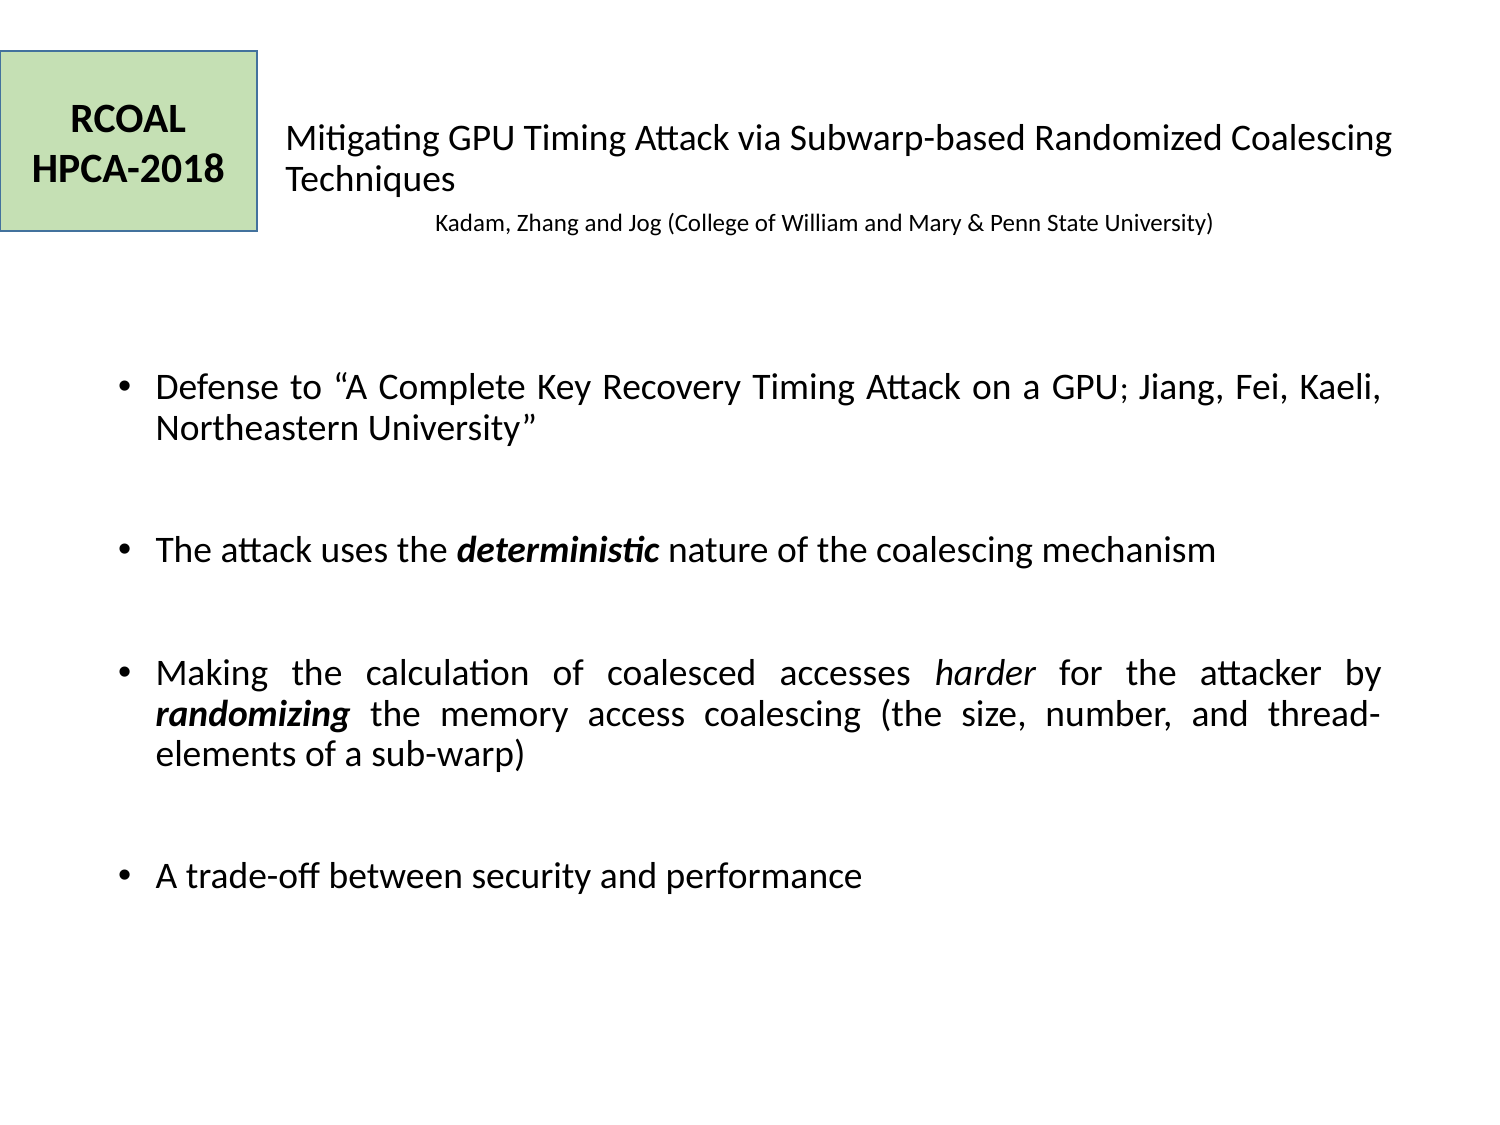

RCOAL
HPCA-2018
# Mitigating GPU Timing Attack via Subwarp-based Randomized Coalescing Techniques Kadam, Zhang and Jog (College of William and Mary & Penn State University)
Defense to “A Complete Key Recovery Timing Attack on a GPU; Jiang, Fei, Kaeli, Northeastern University”

The attack uses the deterministic nature of the coalescing mechanism

Making the calculation of coalesced accesses harder for the attacker by randomizing the memory access coalescing (the size, number, and thread-elements of a sub-warp)

A trade-off between security and performance